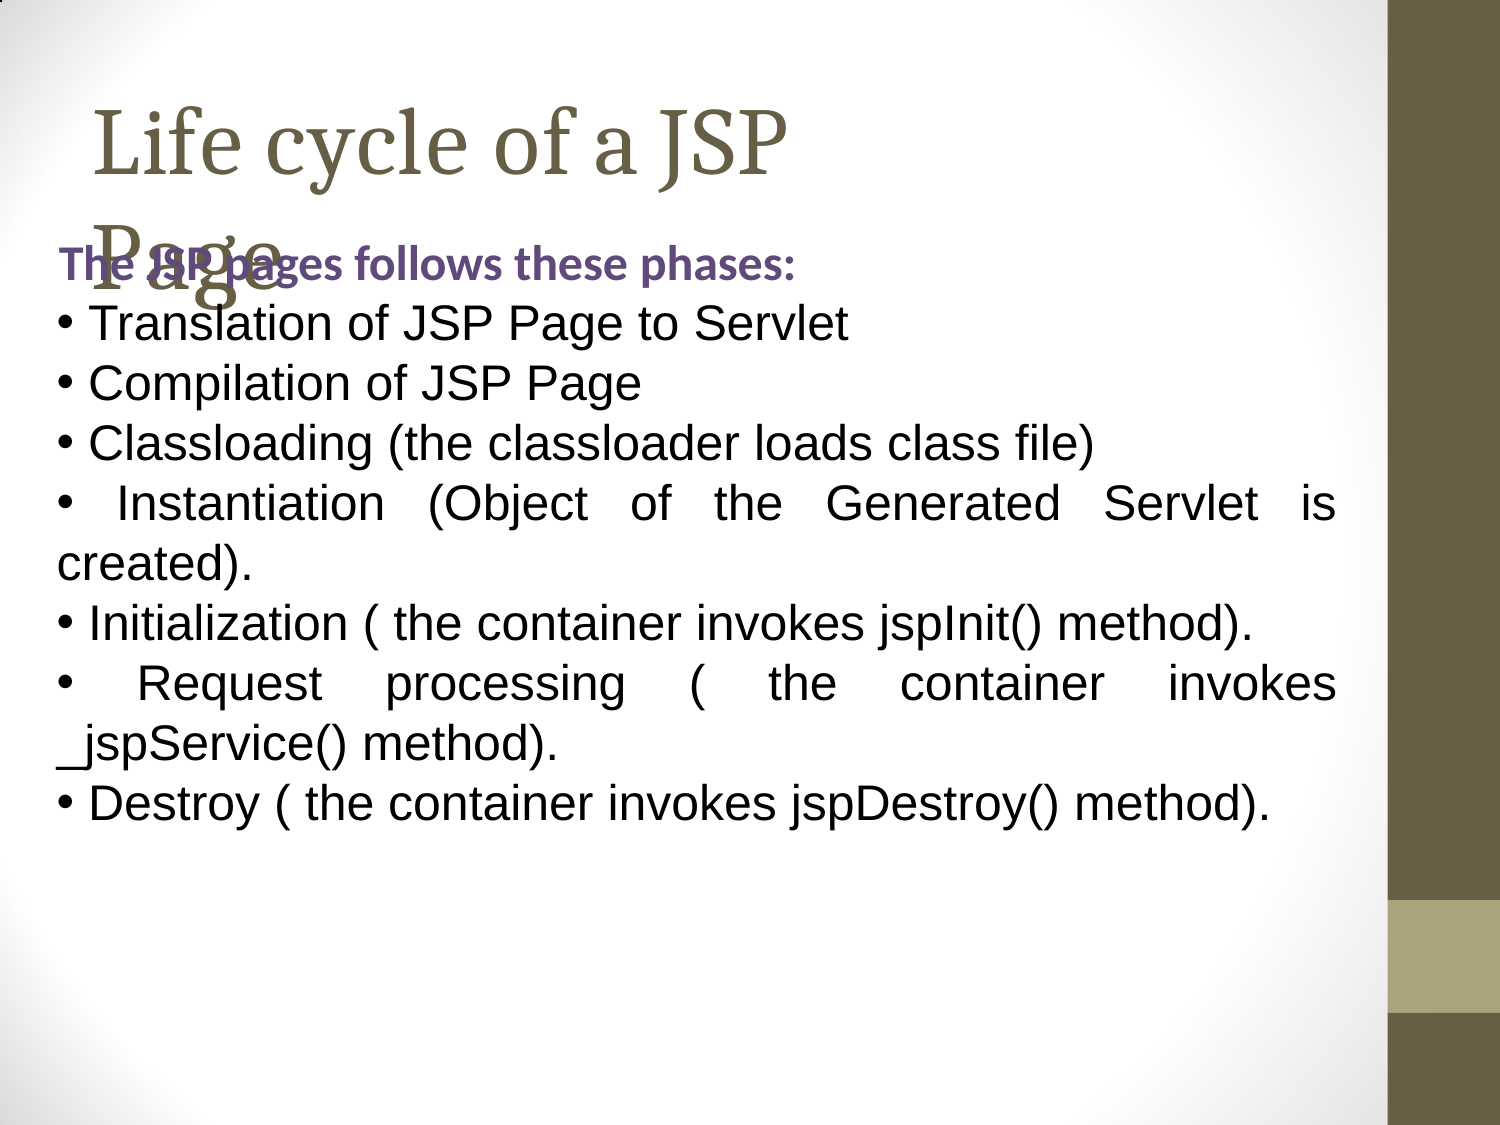

# Life cycle of a JSP Page
The JSP pages follows these phases:
 Translation of JSP Page to Servlet
 Compilation of JSP Page
 Classloading (the classloader loads class file)
 Instantiation (Object of the Generated Servlet is created).
 Initialization ( the container invokes jspInit() method).
 Request processing ( the container invokes _jspService() method).
 Destroy ( the container invokes jspDestroy() method).